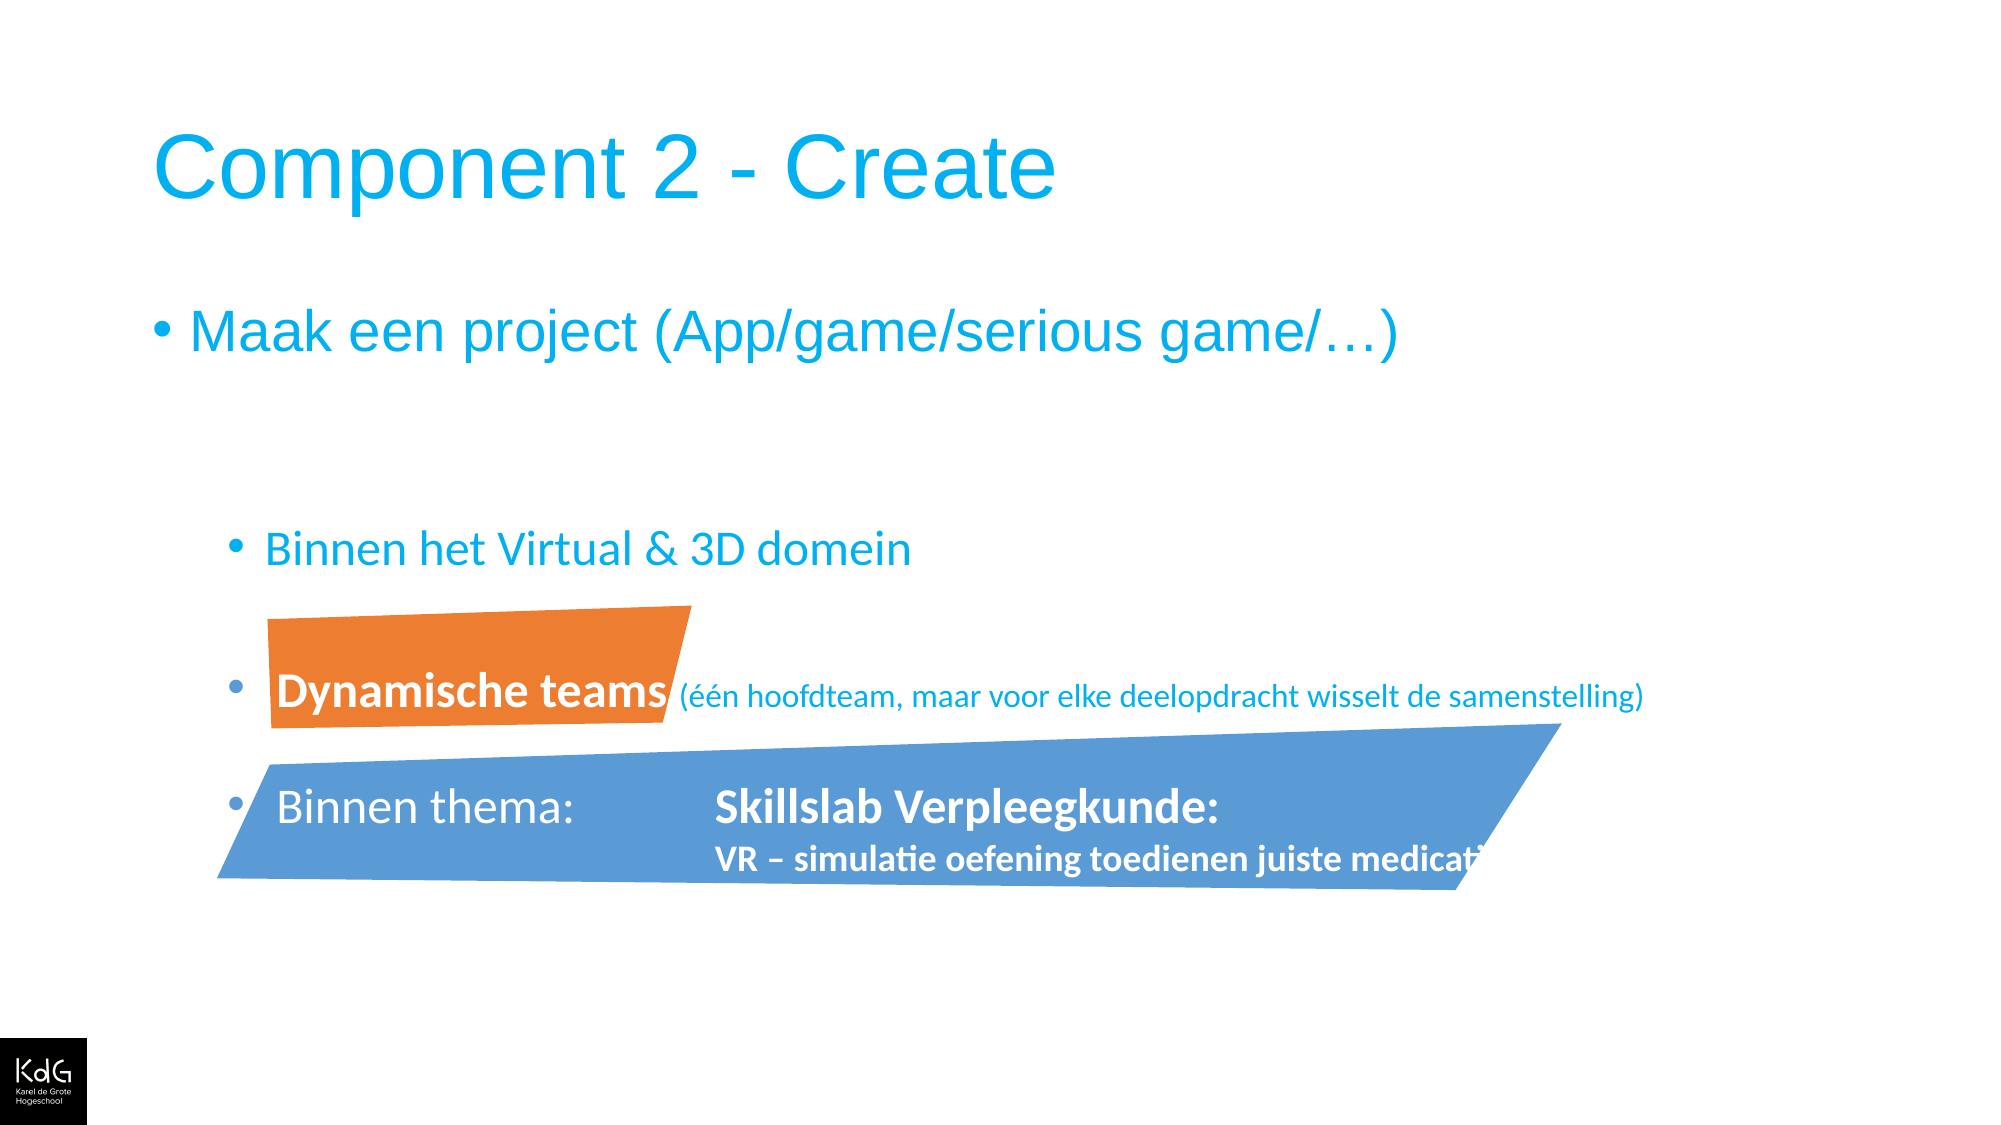

# Component 2 - Create
Maak een project (App/game/serious game/…)

Binnen het Virtual & 3D domein

 Dynamische teams (één hoofdteam, maar voor elke deelopdracht wisselt de samenstelling)

 Binnen thema:	Skillslab Verpleegkunde:
			VR – simulatie oefening toedienen juiste medicatie